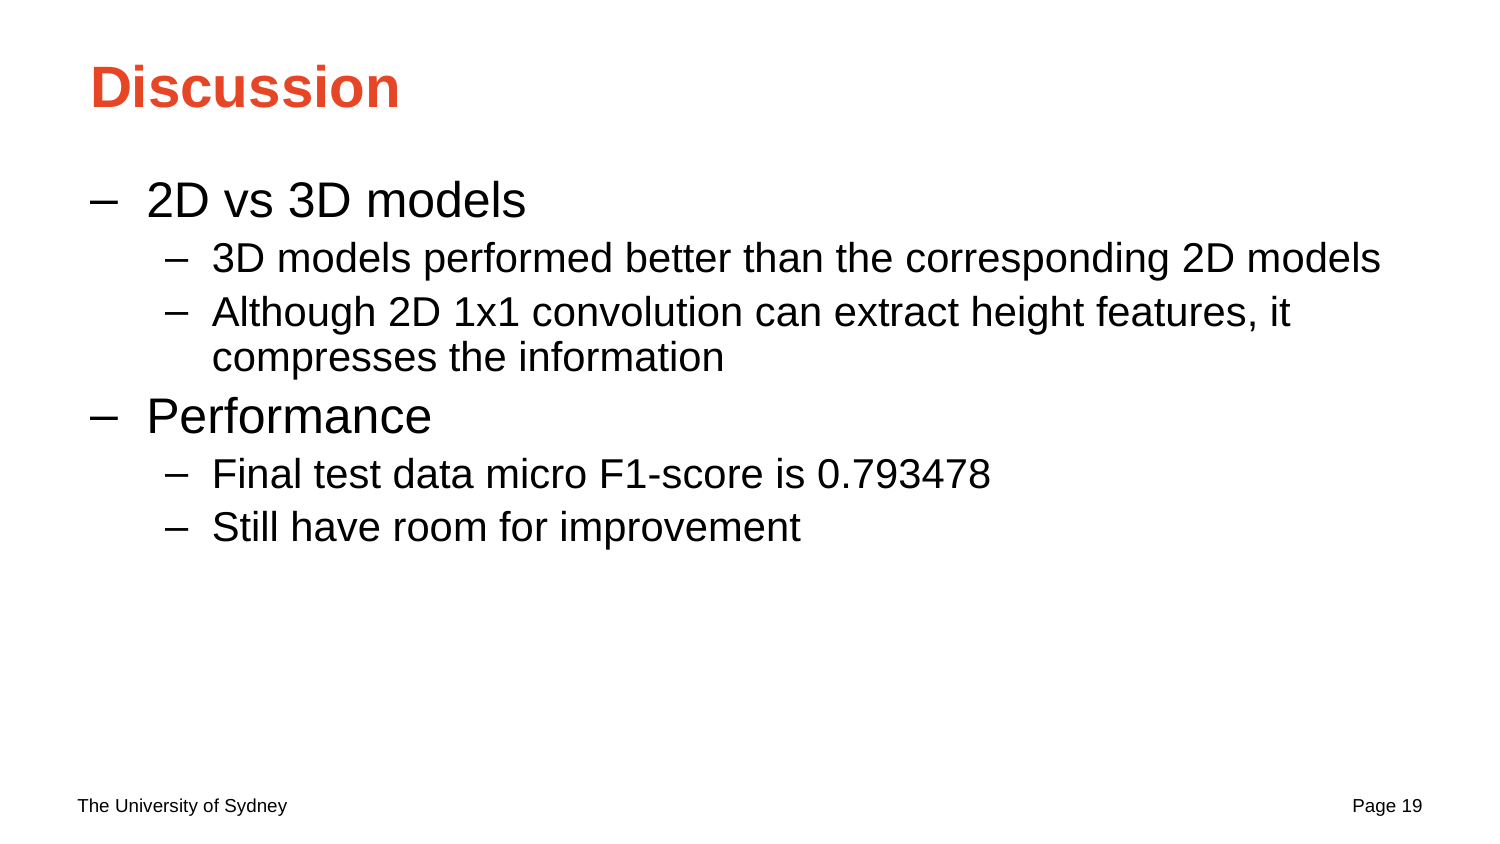

# Discussion
2D vs 3D models
3D models performed better than the corresponding 2D models
Although 2D 1x1 convolution can extract height features, it compresses the information
Performance
Final test data micro F1-score is 0.793478
Still have room for improvement